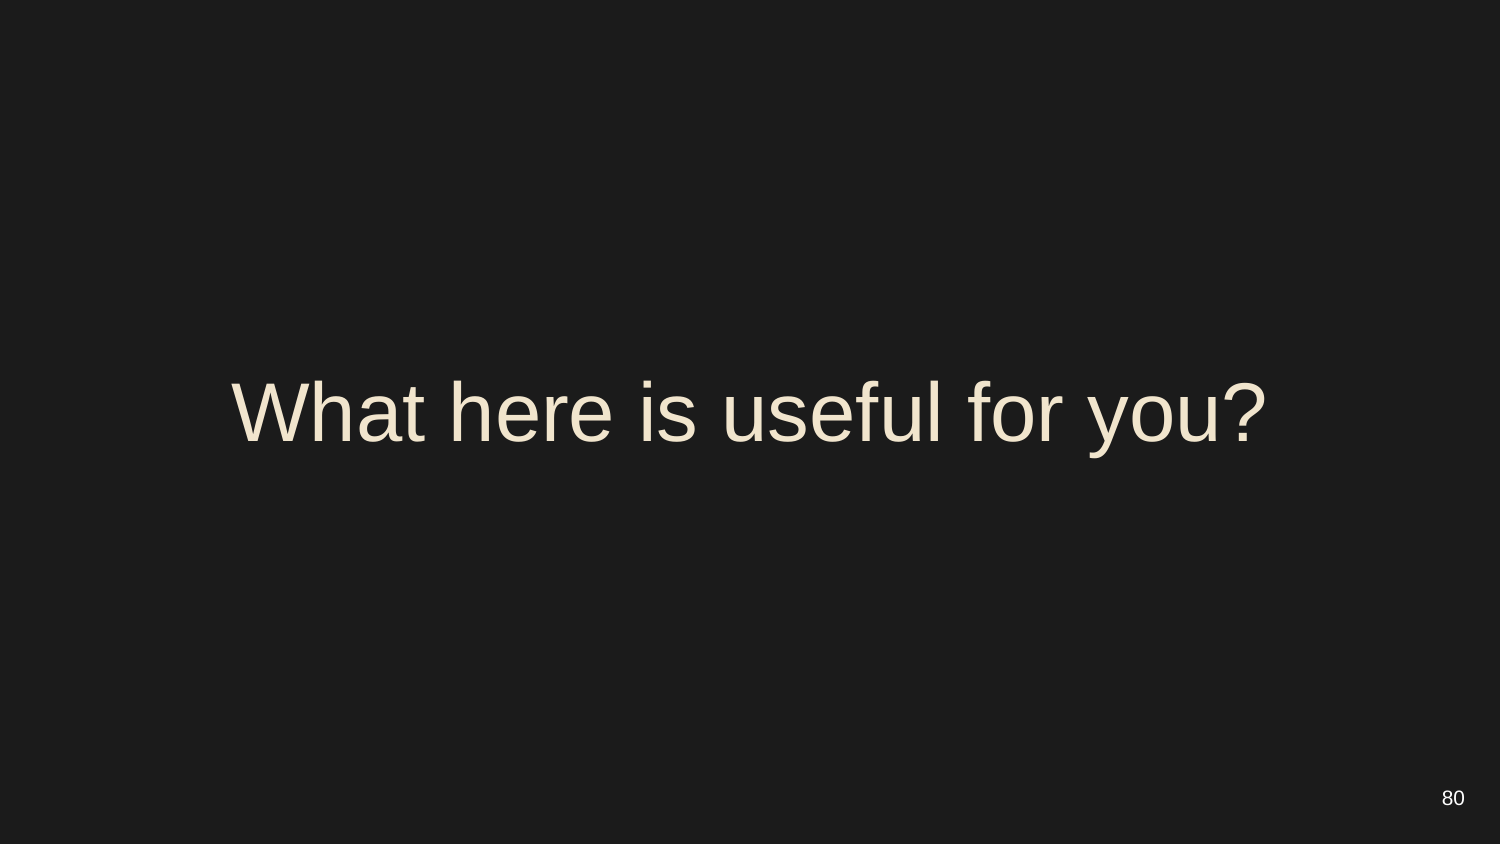

# What here is useful for you?
80